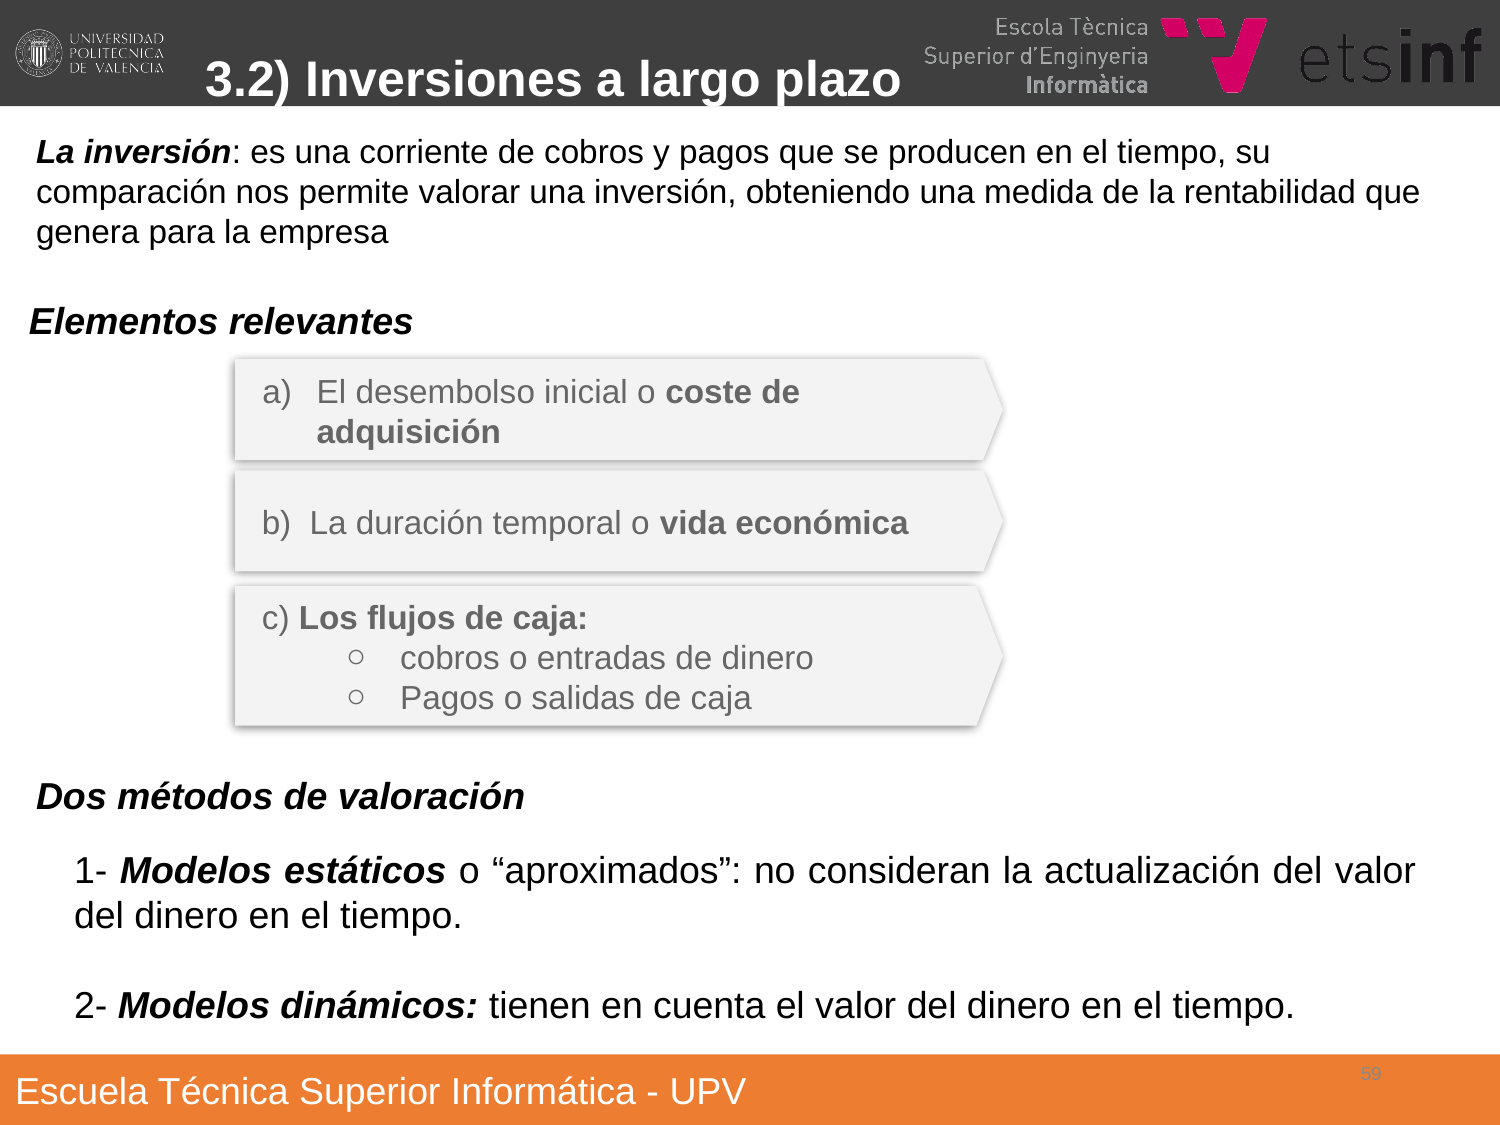

3.2) Inversiones a largo plazo
La inversión: es una corriente de cobros y pagos que se producen en el tiempo, su comparación nos permite valorar una inversión, obteniendo una medida de la rentabilidad que genera para la empresa
Elementos relevantes
El desembolso inicial o coste de adquisición
b)  La duración temporal o vida económica
c) Los flujos de caja:
cobros o entradas de dinero
Pagos o salidas de caja
Dos métodos de valoración
1- Modelos estáticos o “aproximados”: no consideran la actualización del valor del dinero en el tiempo.

2- Modelos dinámicos: tienen en cuenta el valor del dinero en el tiempo.
59